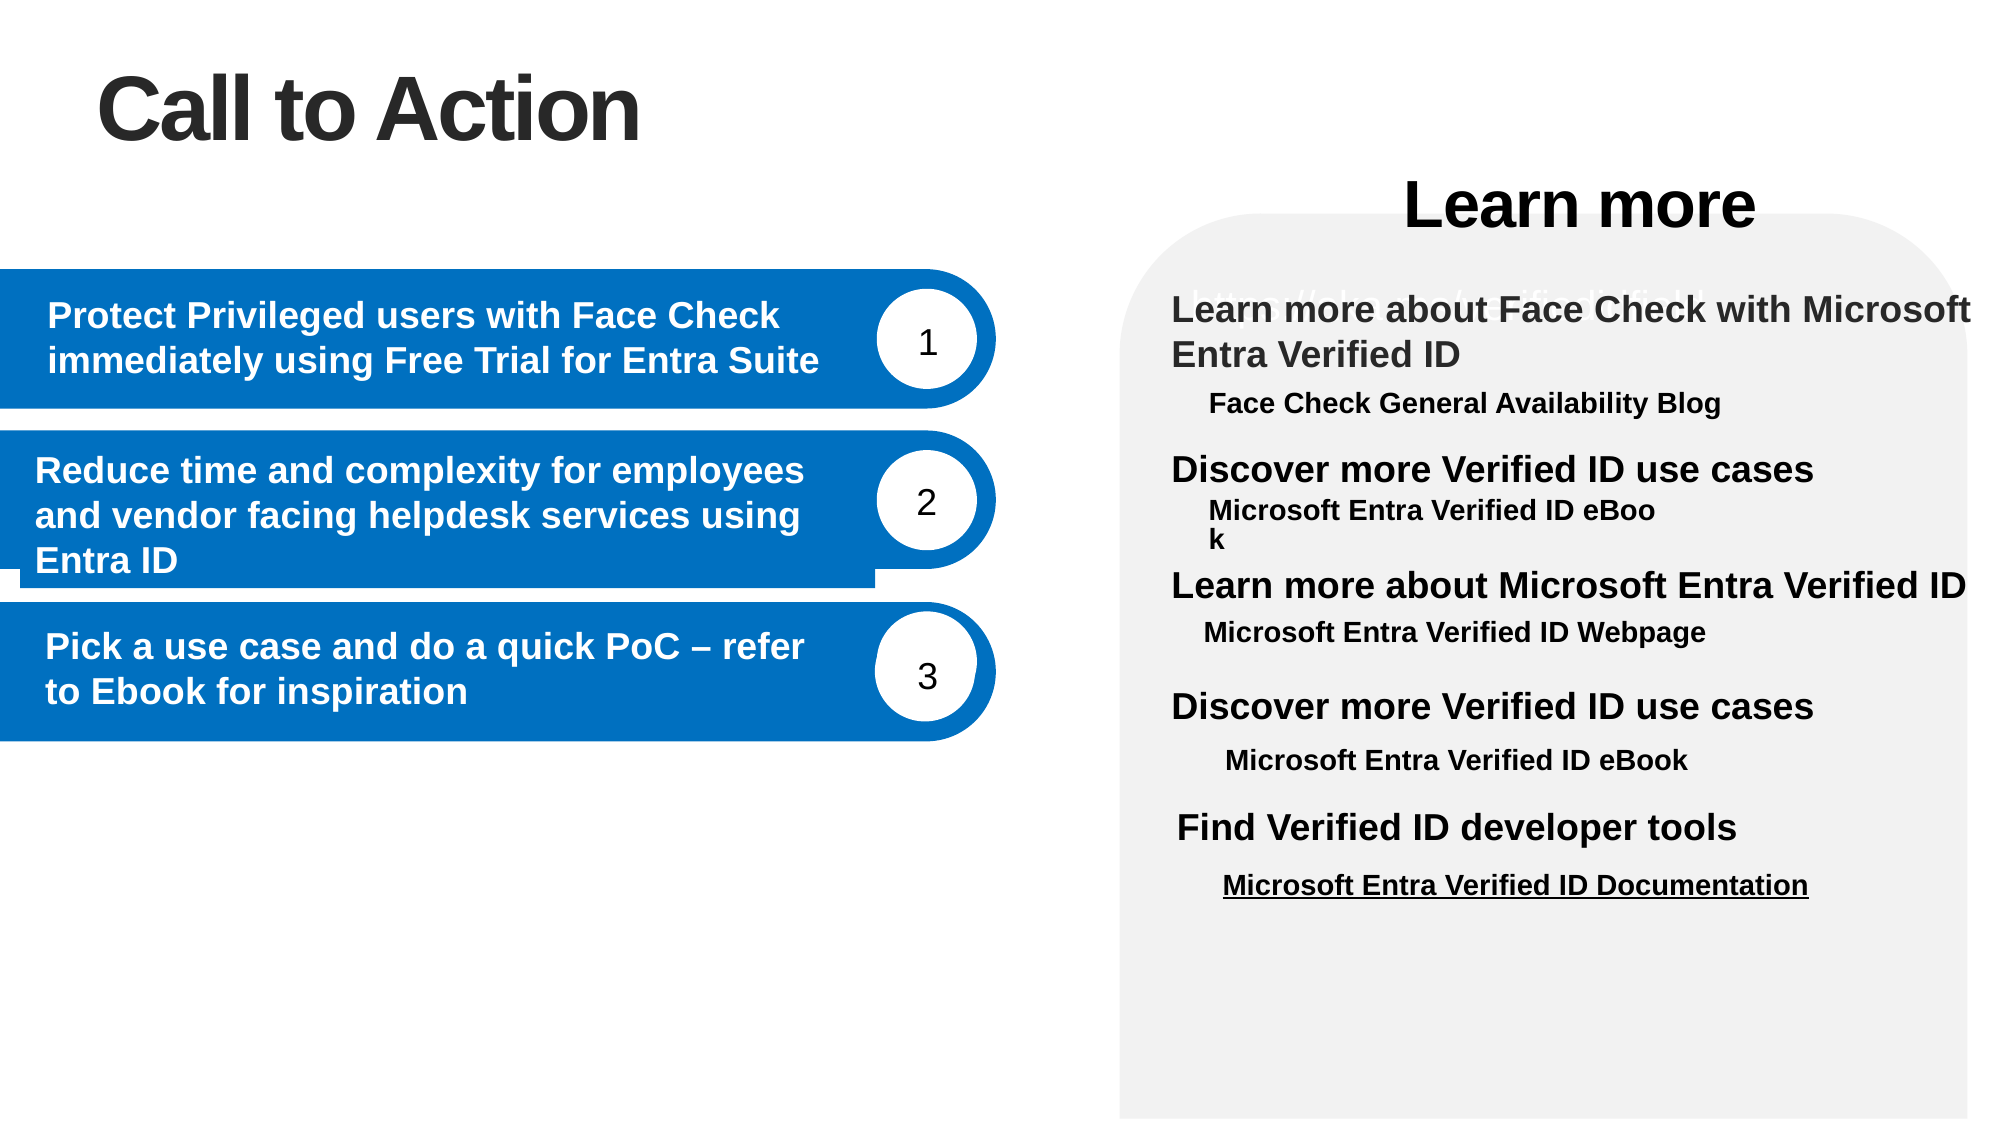

# Call to Action
Learn more
https://aka.ms/verifiedidfield

Learn more about Face Check with Microsoft Entra Verified ID
Protect Privileged users with Face Check immediately using Free Trial for Entra Suite

1
Face Check General Availability Blog

Discover more Verified ID use cases
Reduce time and complexity for employees and vendor facing helpdesk services using Entra ID

2
Microsoft Entra Verified ID eBook
Learn more about Microsoft Entra Verified ID

Microsoft Entra Verified ID Webpage

Pick a use case and do a quick PoC – refer to Ebook for inspiration

3
Discover more Verified ID use cases
Microsoft Entra Verified ID eBook

Find Verified ID developer tools
Microsoft Entra Verified ID Documentation